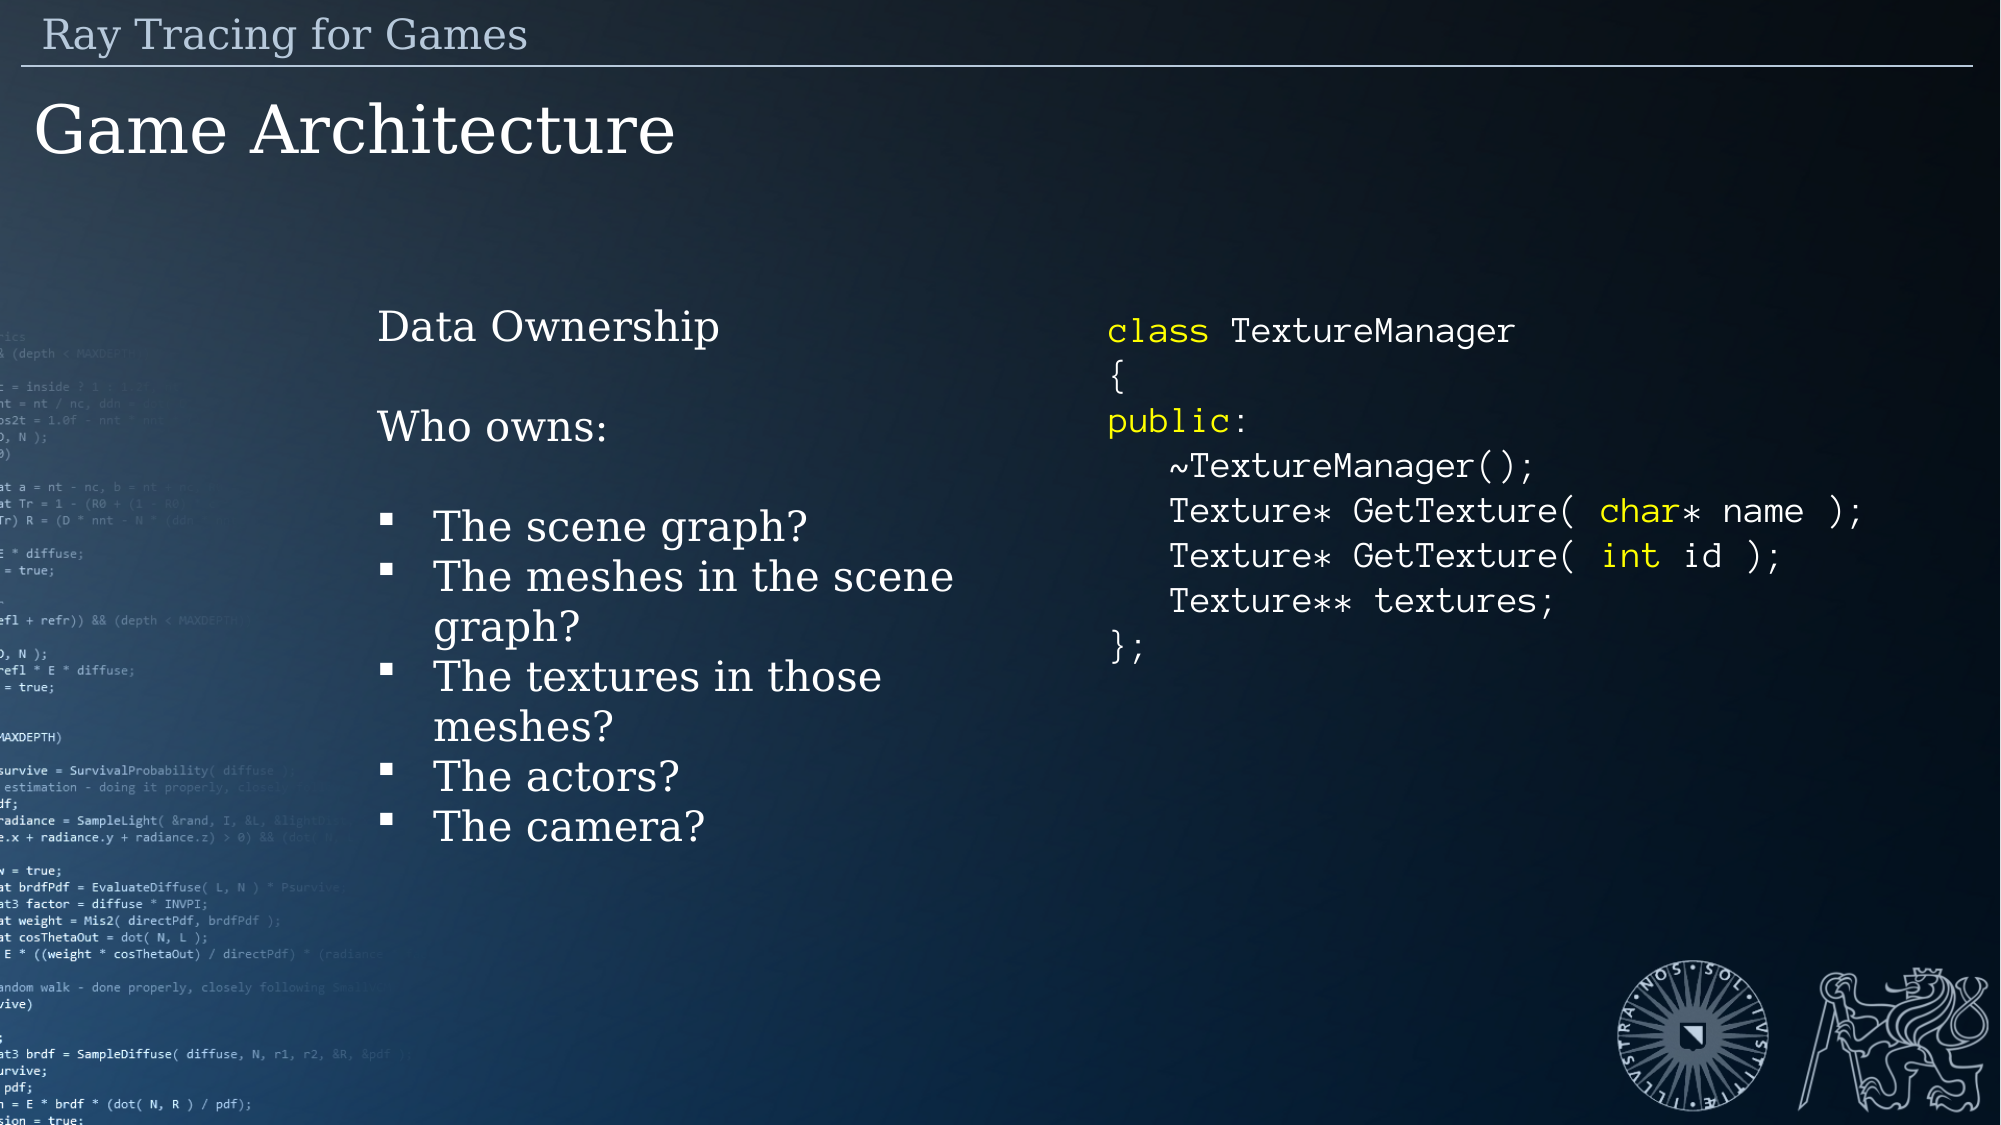

Ray Tracing for Games
Game Architecture
Data Ownership

Who owns:

The scene graph?
The meshes in the scene graph?
The textures in those meshes?
The actors?
The camera?

class TextureManager
{
public:
   ~TextureManager();
   Texture* GetTexture( char* name );
   Texture* GetTexture( int id );
   Texture** textures;
};